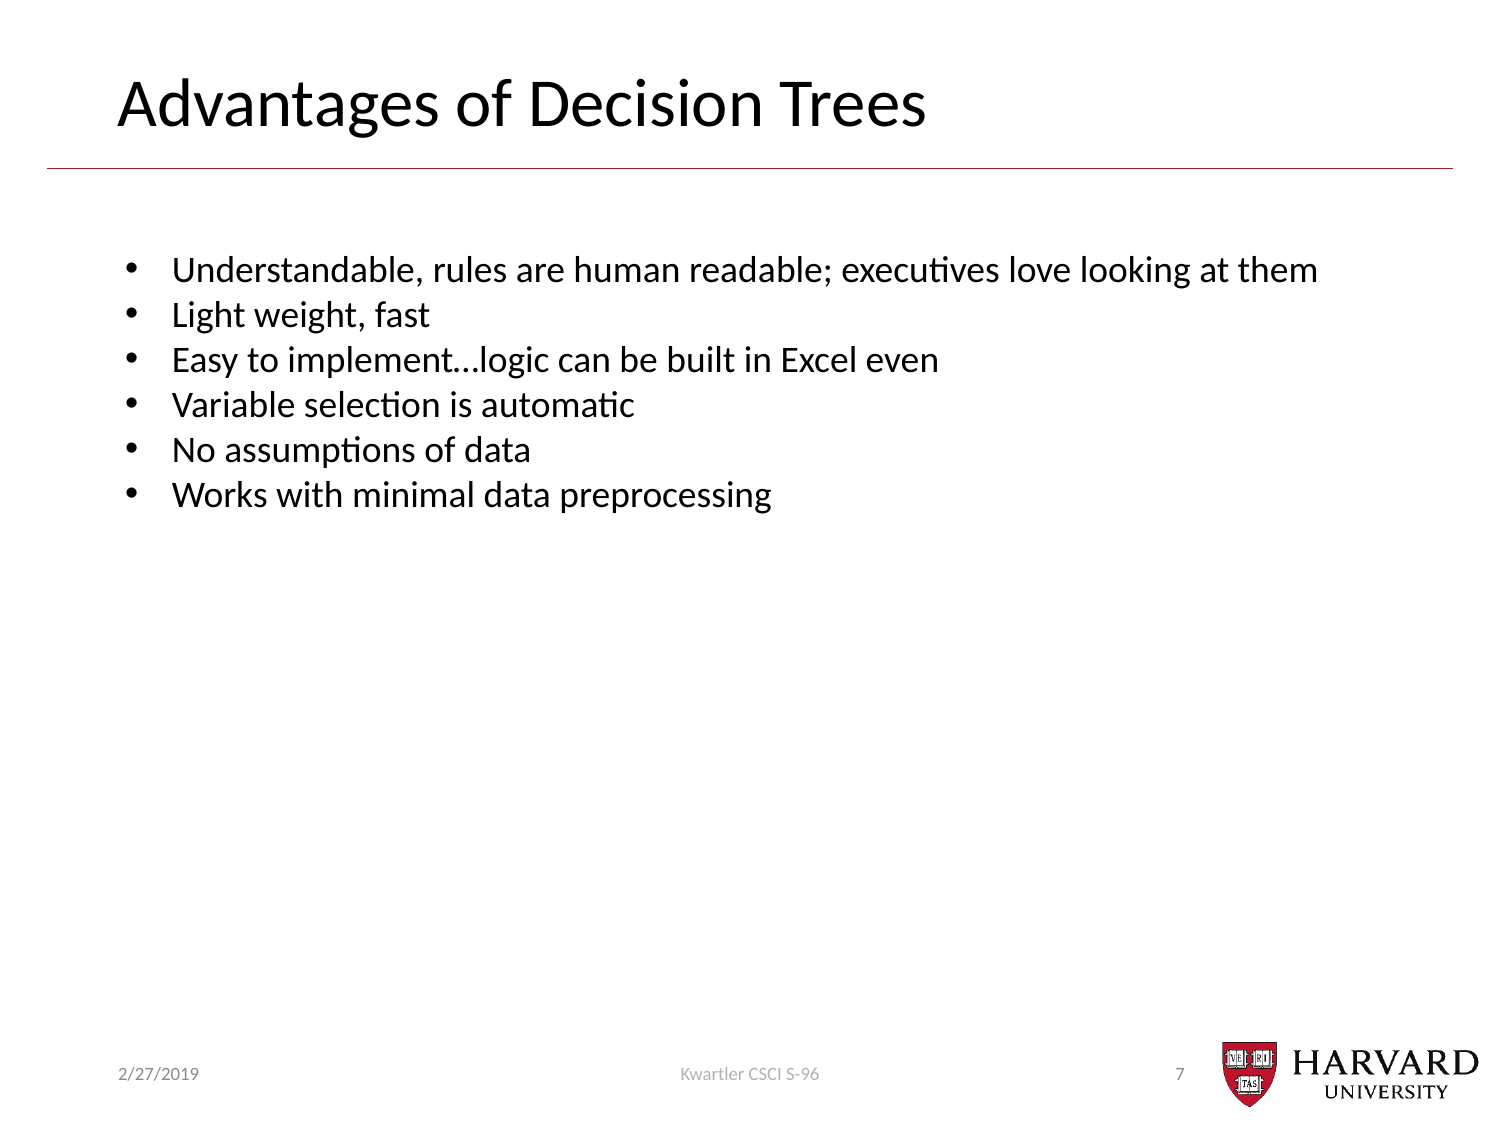

# Advantages of Decision Trees
Understandable, rules are human readable; executives love looking at them
Light weight, fast
Easy to implement…logic can be built in Excel even
Variable selection is automatic
No assumptions of data
Works with minimal data preprocessing
2/27/2019
Kwartler CSCI S-96
7